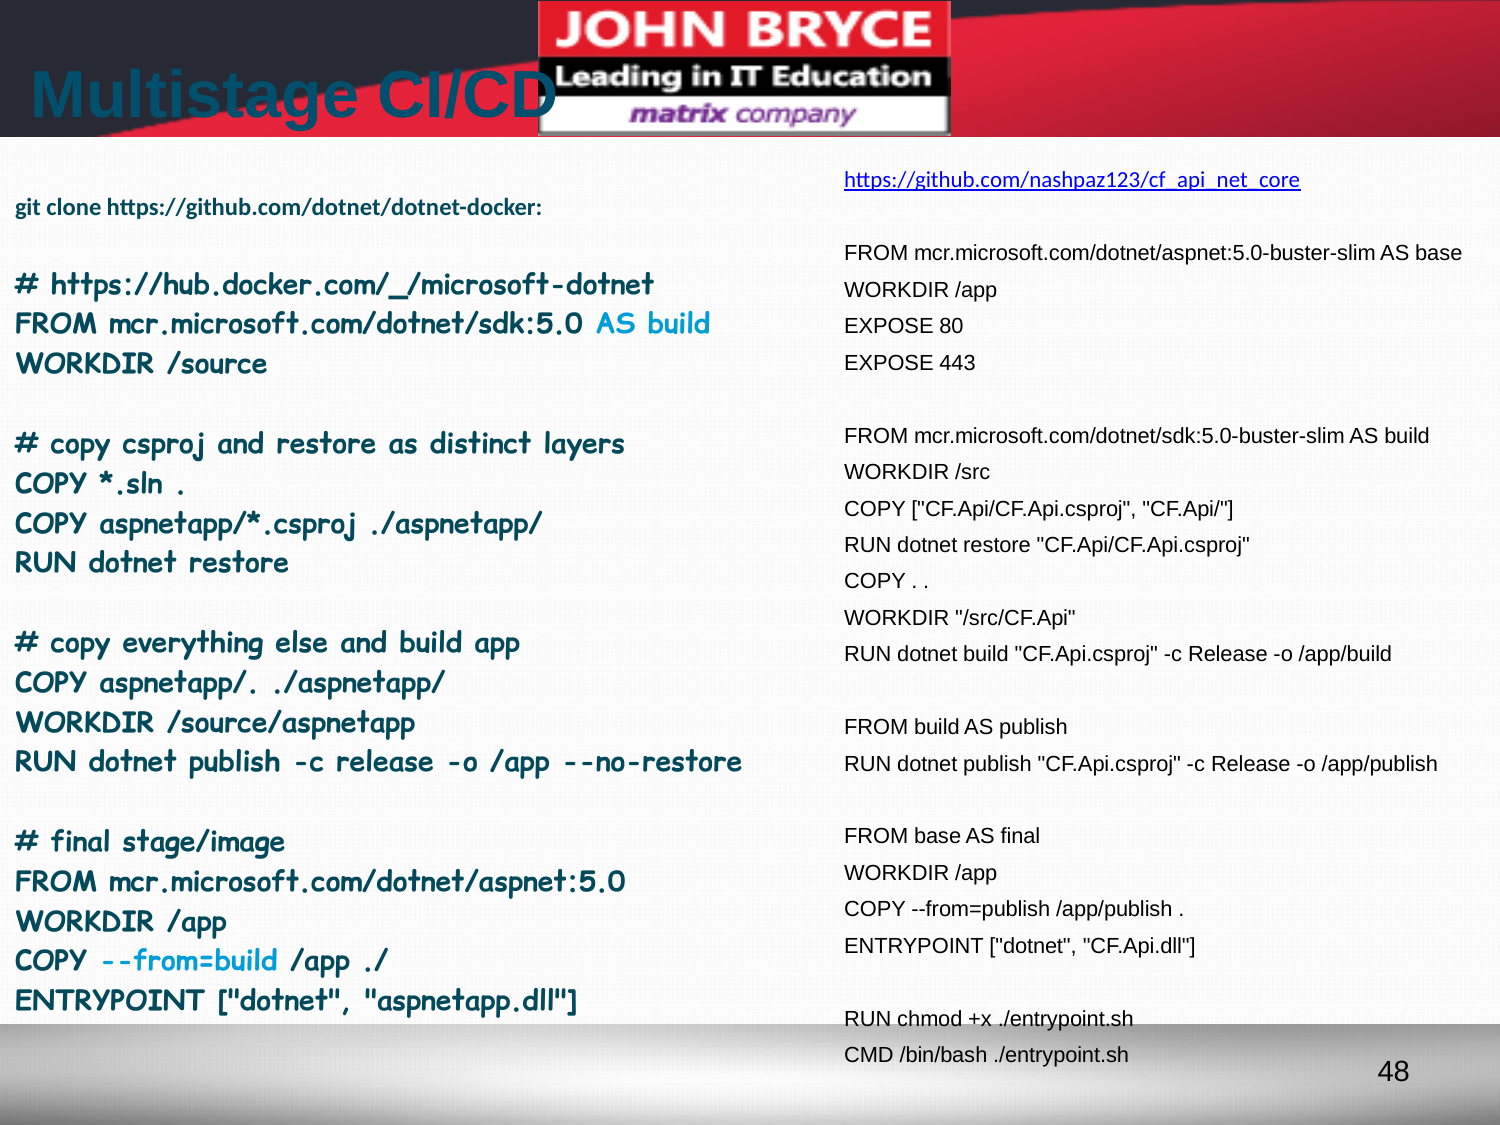

# Multistage CI/CD
https://github.com/nashpaz123/cf_api_net_core

FROM mcr.microsoft.com/dotnet/aspnet:5.0-buster-slim AS base
WORKDIR /app
EXPOSE 80
EXPOSE 443

FROM mcr.microsoft.com/dotnet/sdk:5.0-buster-slim AS build
WORKDIR /src
COPY ["CF.Api/CF.Api.csproj", "CF.Api/"]
RUN dotnet restore "CF.Api/CF.Api.csproj"
COPY . .
WORKDIR "/src/CF.Api"
RUN dotnet build "CF.Api.csproj" -c Release -o /app/build

FROM build AS publish
RUN dotnet publish "CF.Api.csproj" -c Release -o /app/publish

FROM base AS final
WORKDIR /app
COPY --from=publish /app/publish .
ENTRYPOINT ["dotnet", "CF.Api.dll"]

RUN chmod +x ./entrypoint.sh
CMD /bin/bash ./entrypoint.sh
git clone https://github.com/dotnet/dotnet-docker:

# https://hub.docker.com/_/microsoft-dotnet
FROM mcr.microsoft.com/dotnet/sdk:5.0 AS build
WORKDIR /source

# copy csproj and restore as distinct layers
COPY *.sln .
COPY aspnetapp/*.csproj ./aspnetapp/
RUN dotnet restore

# copy everything else and build app
COPY aspnetapp/. ./aspnetapp/
WORKDIR /source/aspnetapp
RUN dotnet publish -c release -o /app --no-restore

# final stage/image
FROM mcr.microsoft.com/dotnet/aspnet:5.0
WORKDIR /app
COPY --from=build /app ./
ENTRYPOINT ["dotnet", "aspnetapp.dll"]

48